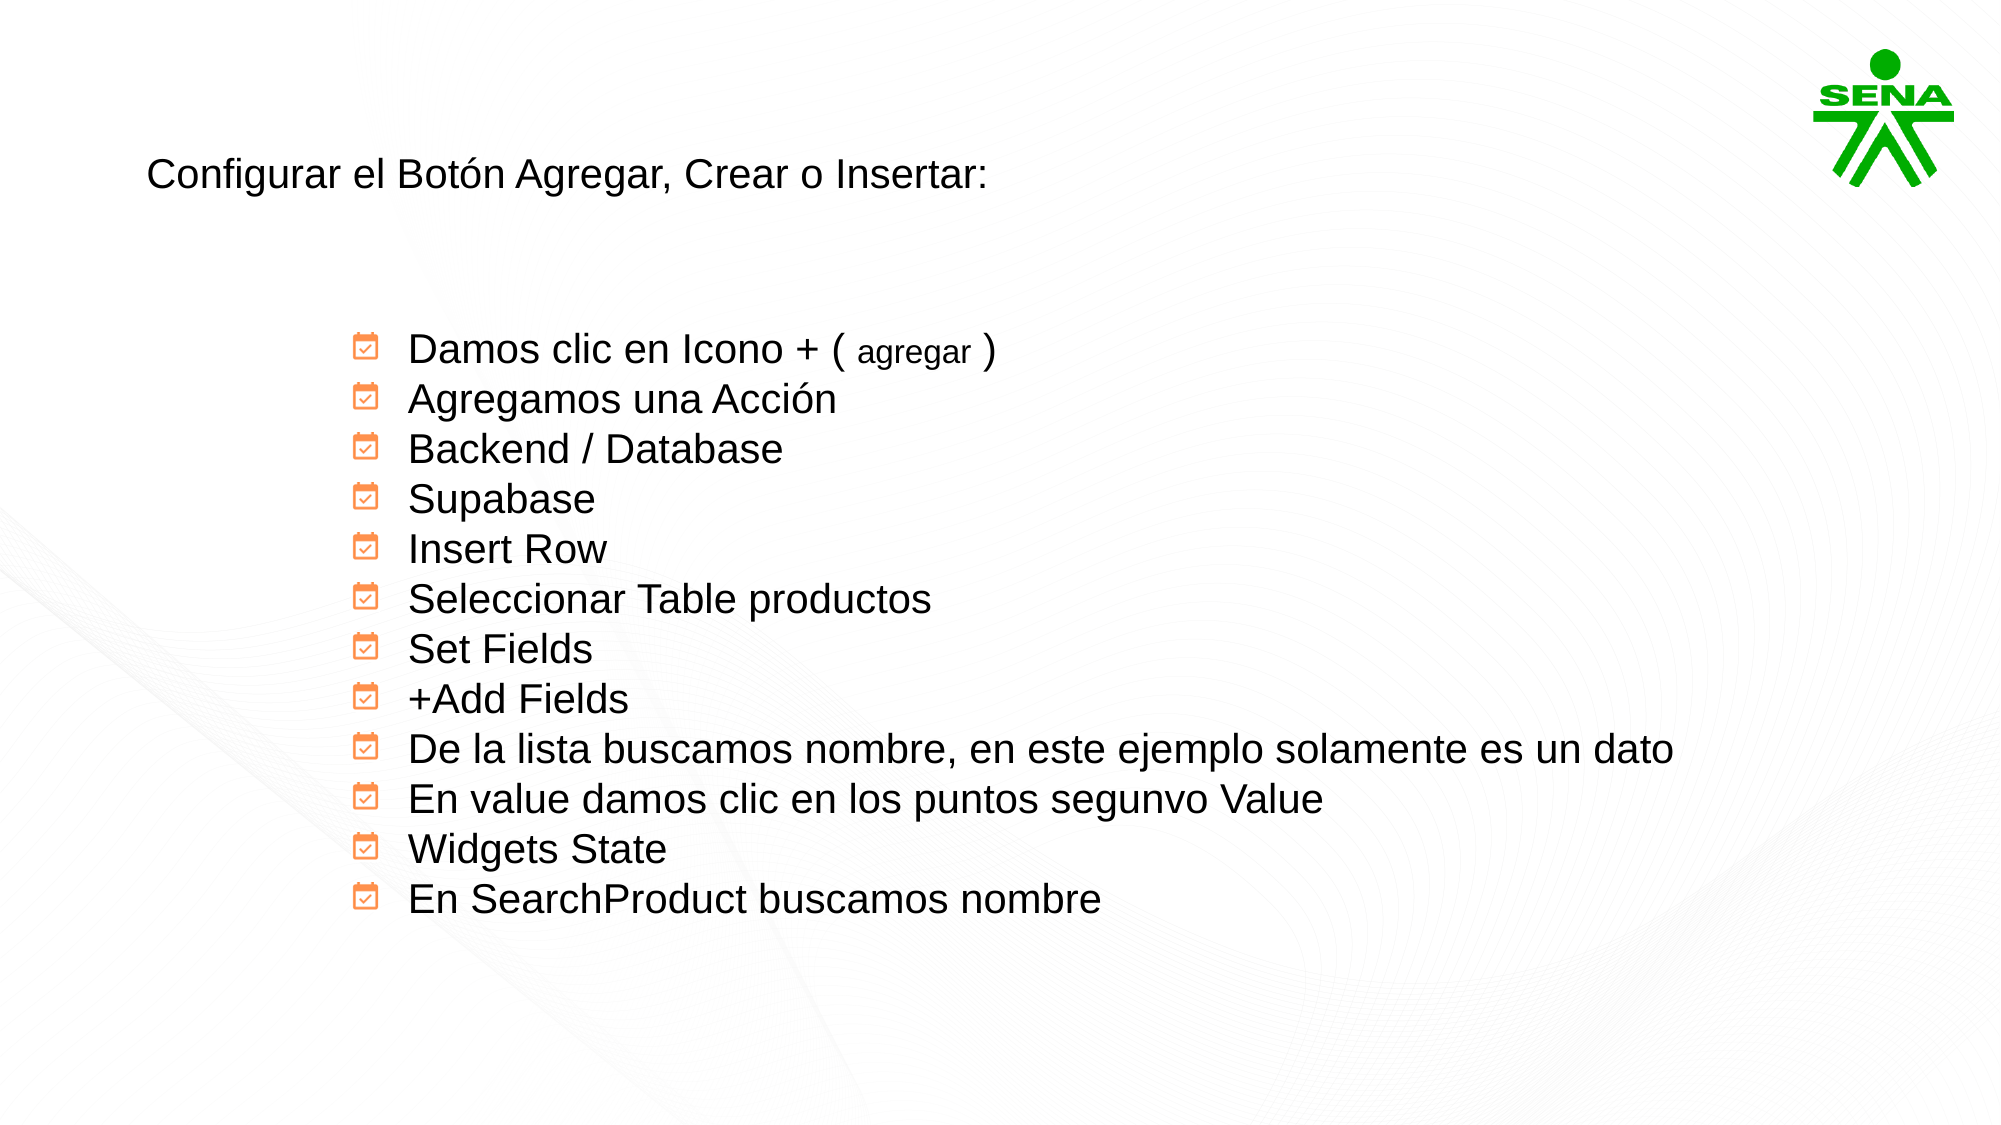

Configurar el Botón Agregar, Crear o Insertar:
Damos clic en Icono + ( agregar )
Agregamos una Acción
Backend / Database
Supabase
Insert Row
Seleccionar Table productos
Set Fields
+Add Fields
De la lista buscamos nombre, en este ejemplo solamente es un dato
En value damos clic en los puntos segunvo Value
Widgets State
En SearchProduct buscamos nombre